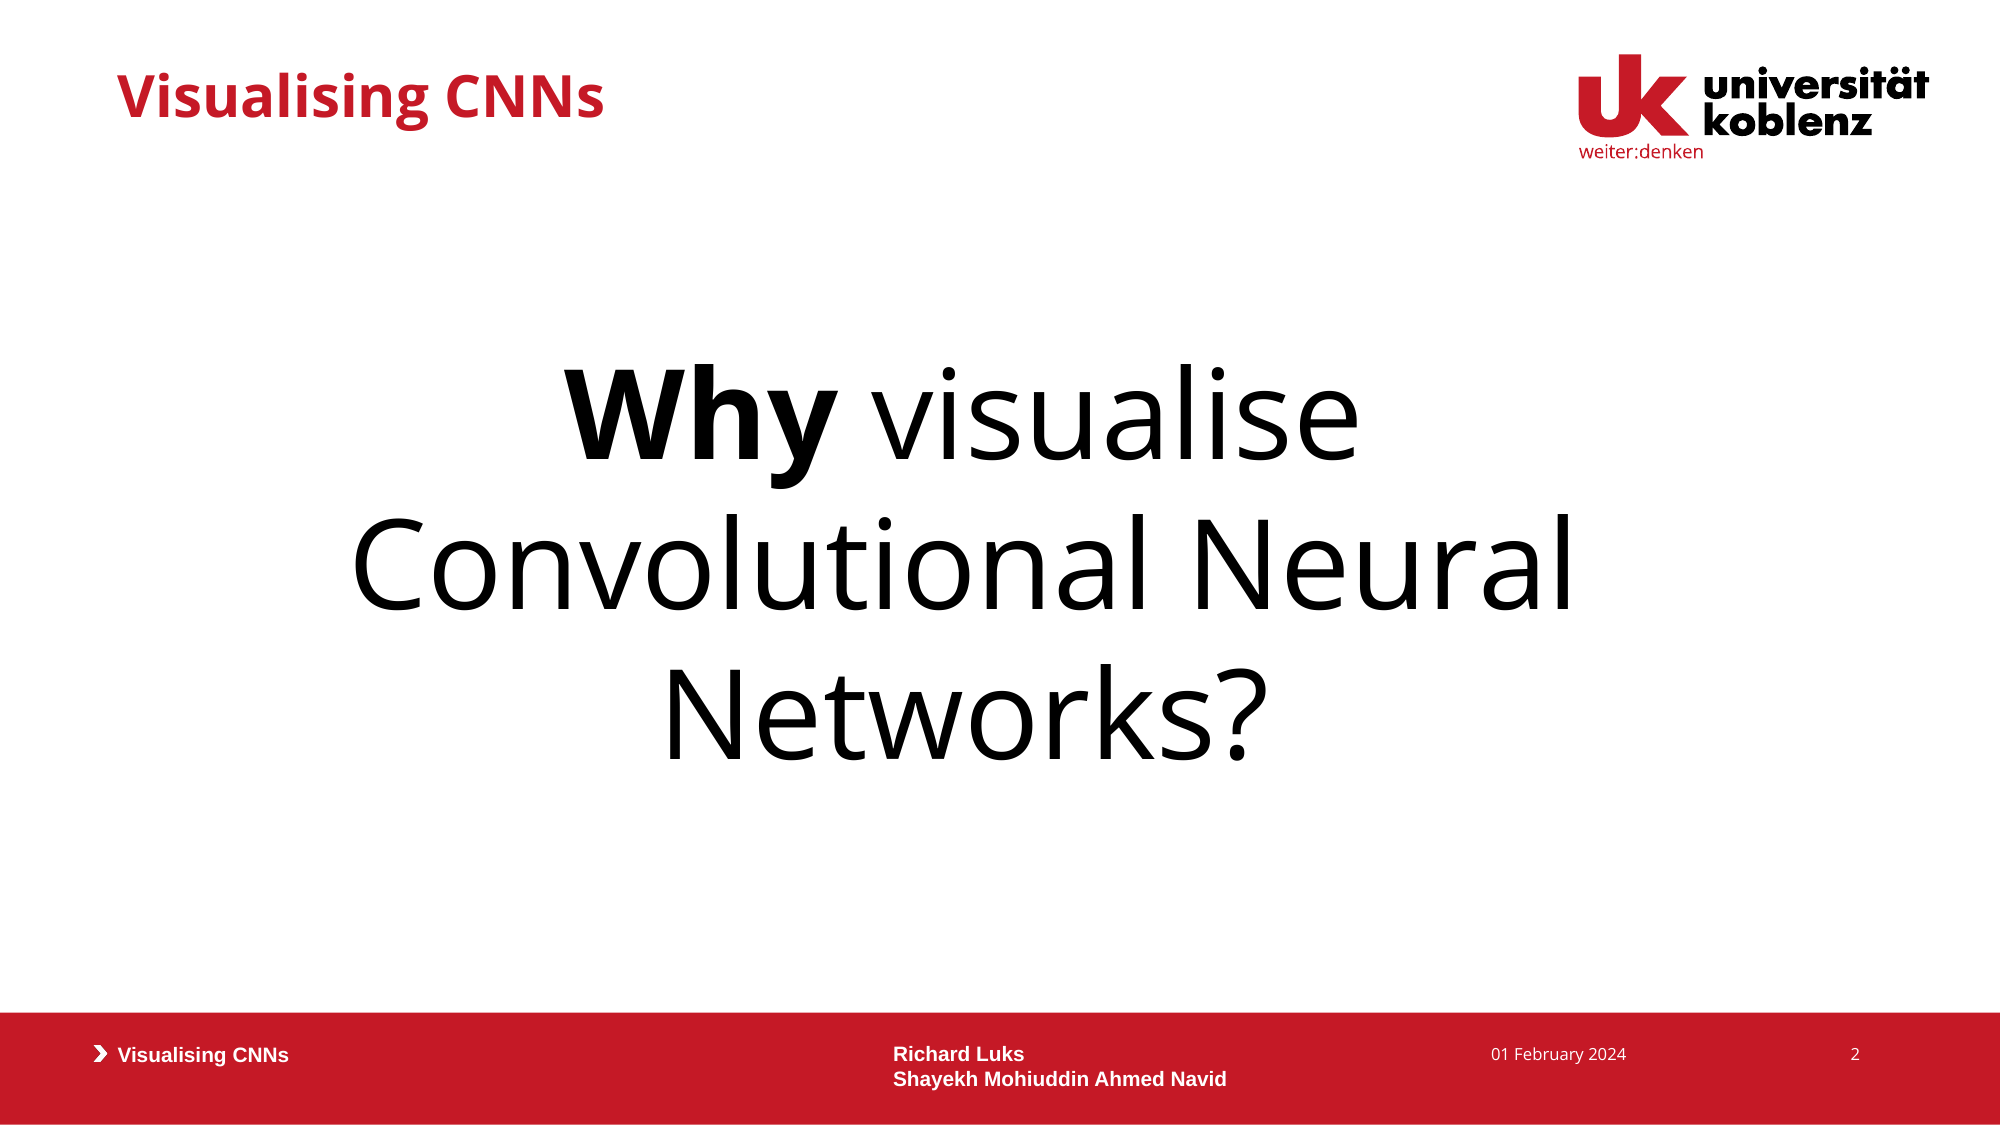

# Visualising CNNs
Why visualise Convolutional Neural Networks?